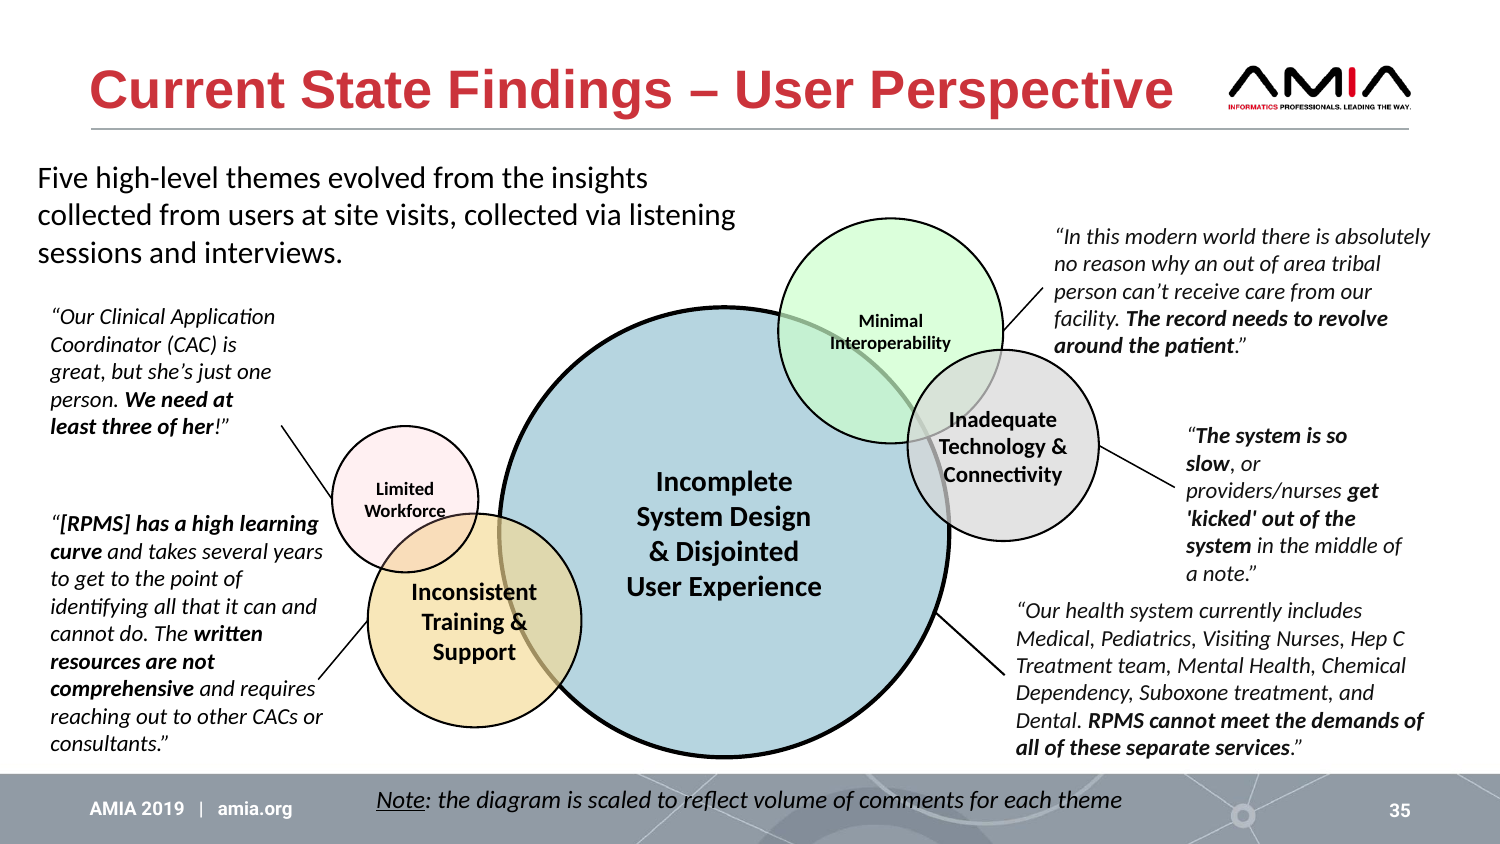

# Current State Findings – User Perspective
Five high-level themes evolved from the insights collected from users at site visits, collected via listening sessions and interviews.
“In this modern world there is absolutely no reason why an out of area tribal person can’t receive care from our facility. The record needs to revolve around the patient.”
Minimal
Interoperability
Incomplete
System Design
& Disjointed
User Experience
Inadequate
Technology &
Connectivity
Limited Workforce
Inconsistent
Training & Support
“Our Clinical Application Coordinator (CAC) is great, but she’s just one person. We need at least three of her!”
“The system is so slow, or providers/nurses get 'kicked' out of the system in the middle of a note.”
“[RPMS] has a high learning curve and takes several years to get to the point of identifying all that it can and cannot do. The written resources are not comprehensive and requires reaching out to other CACs or consultants.”
“Our health system currently includes Medical, Pediatrics, Visiting Nurses, Hep C Treatment team, Mental Health, Chemical Dependency, Suboxone treatment, and Dental. RPMS cannot meet the demands of all of these separate services.”
Note: the diagram is scaled to reflect volume of comments for each theme
AMIA 2019   |   amia.org
35